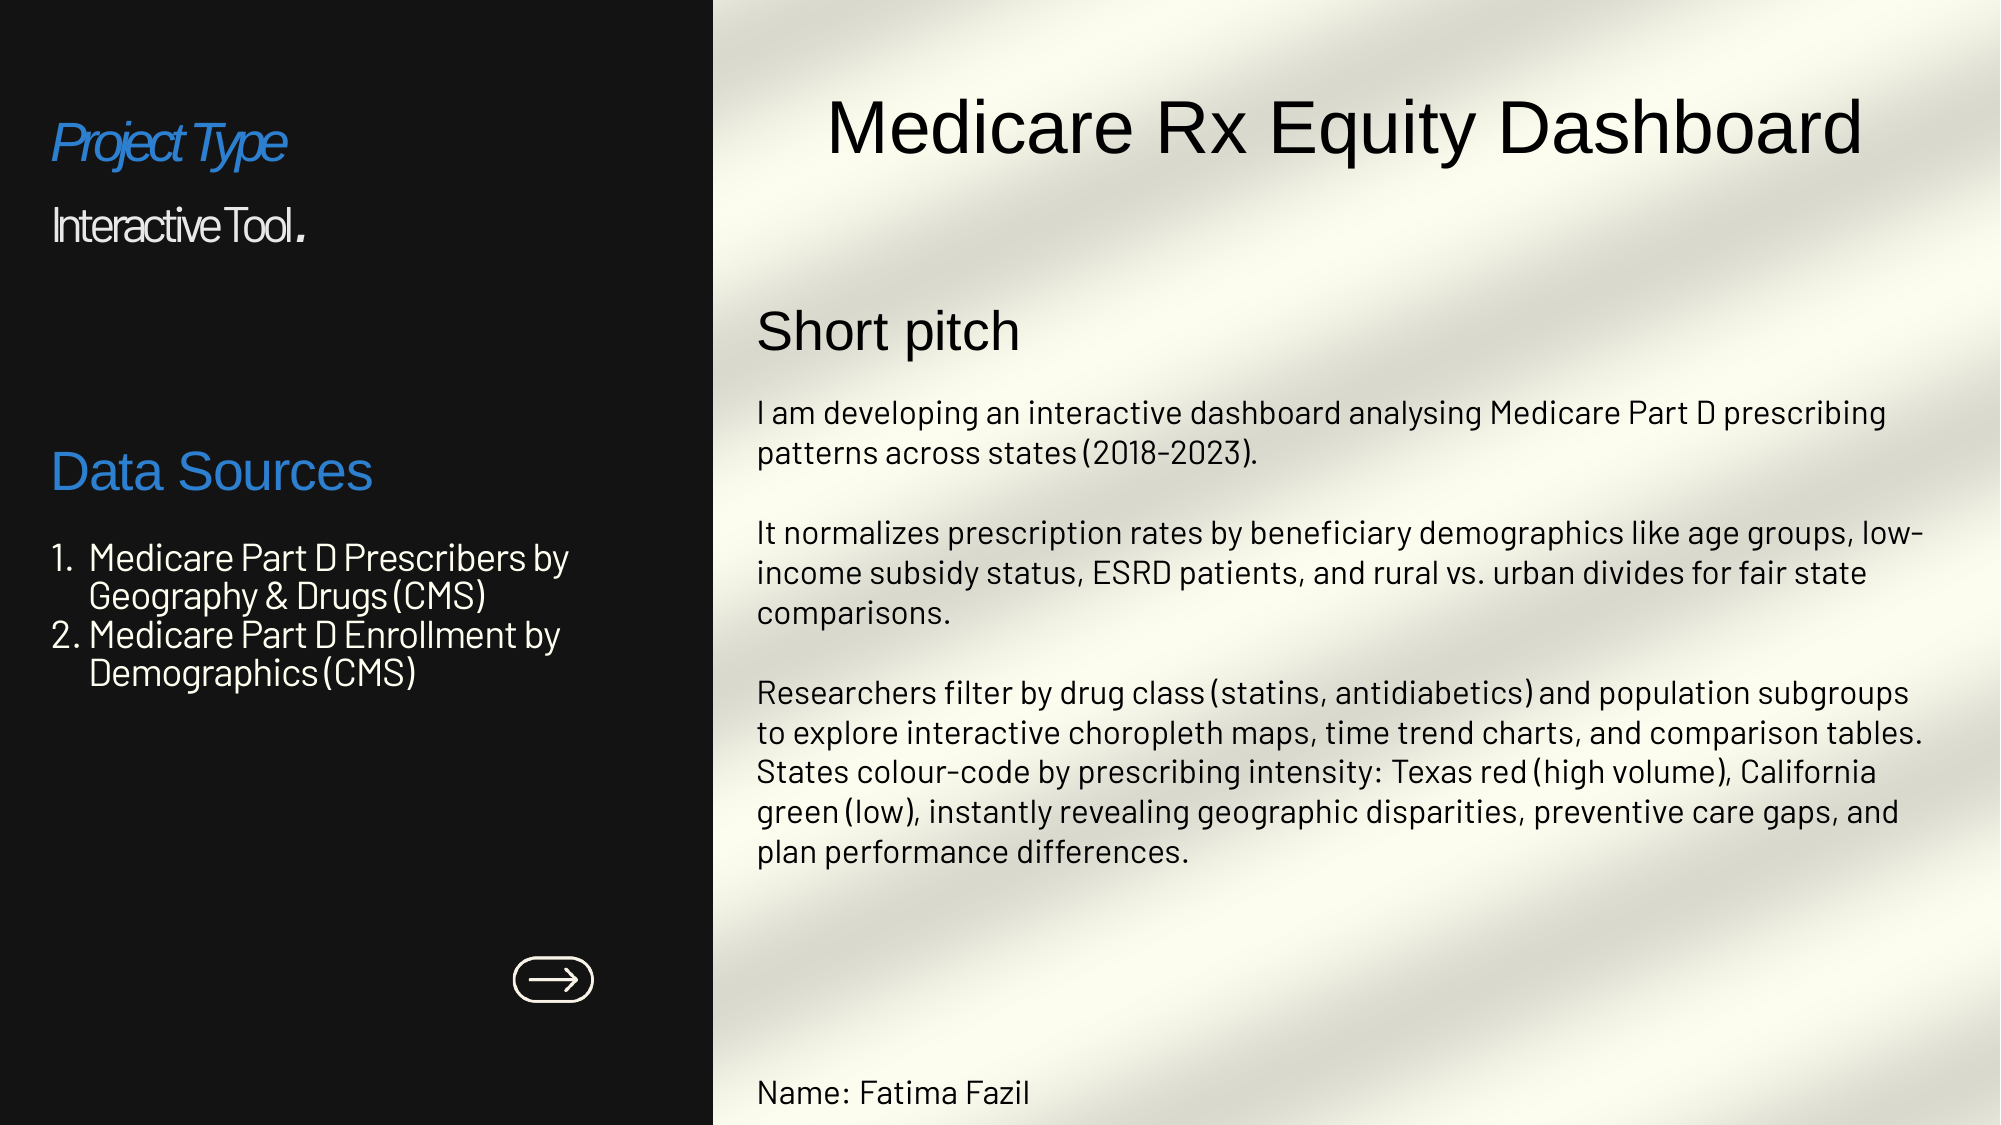

Medicare Rx Equity Dashboard
Project Type
Interactive Tool.
Short pitch

I am developing an interactive dashboard analysing Medicare Part D prescribing patterns across states (2018-2023).

It normalizes prescription rates by beneficiary demographics like age groups, low-income subsidy status, ESRD patients, and rural vs. urban divides for fair state comparisons.

Researchers filter by drug class (statins, antidiabetics) and population subgroups to explore interactive choropleth maps, time trend charts, and comparison tables. States colour-code by prescribing intensity: Texas red (high volume), California green (low), instantly revealing geographic disparities, preventive care gaps, and plan performance differences.

Data Sources

Medicare Part D Prescribers by Geography & Drugs (CMS)
Medicare Part D Enrollment by Demographics (CMS)

Name: Fatima Fazil